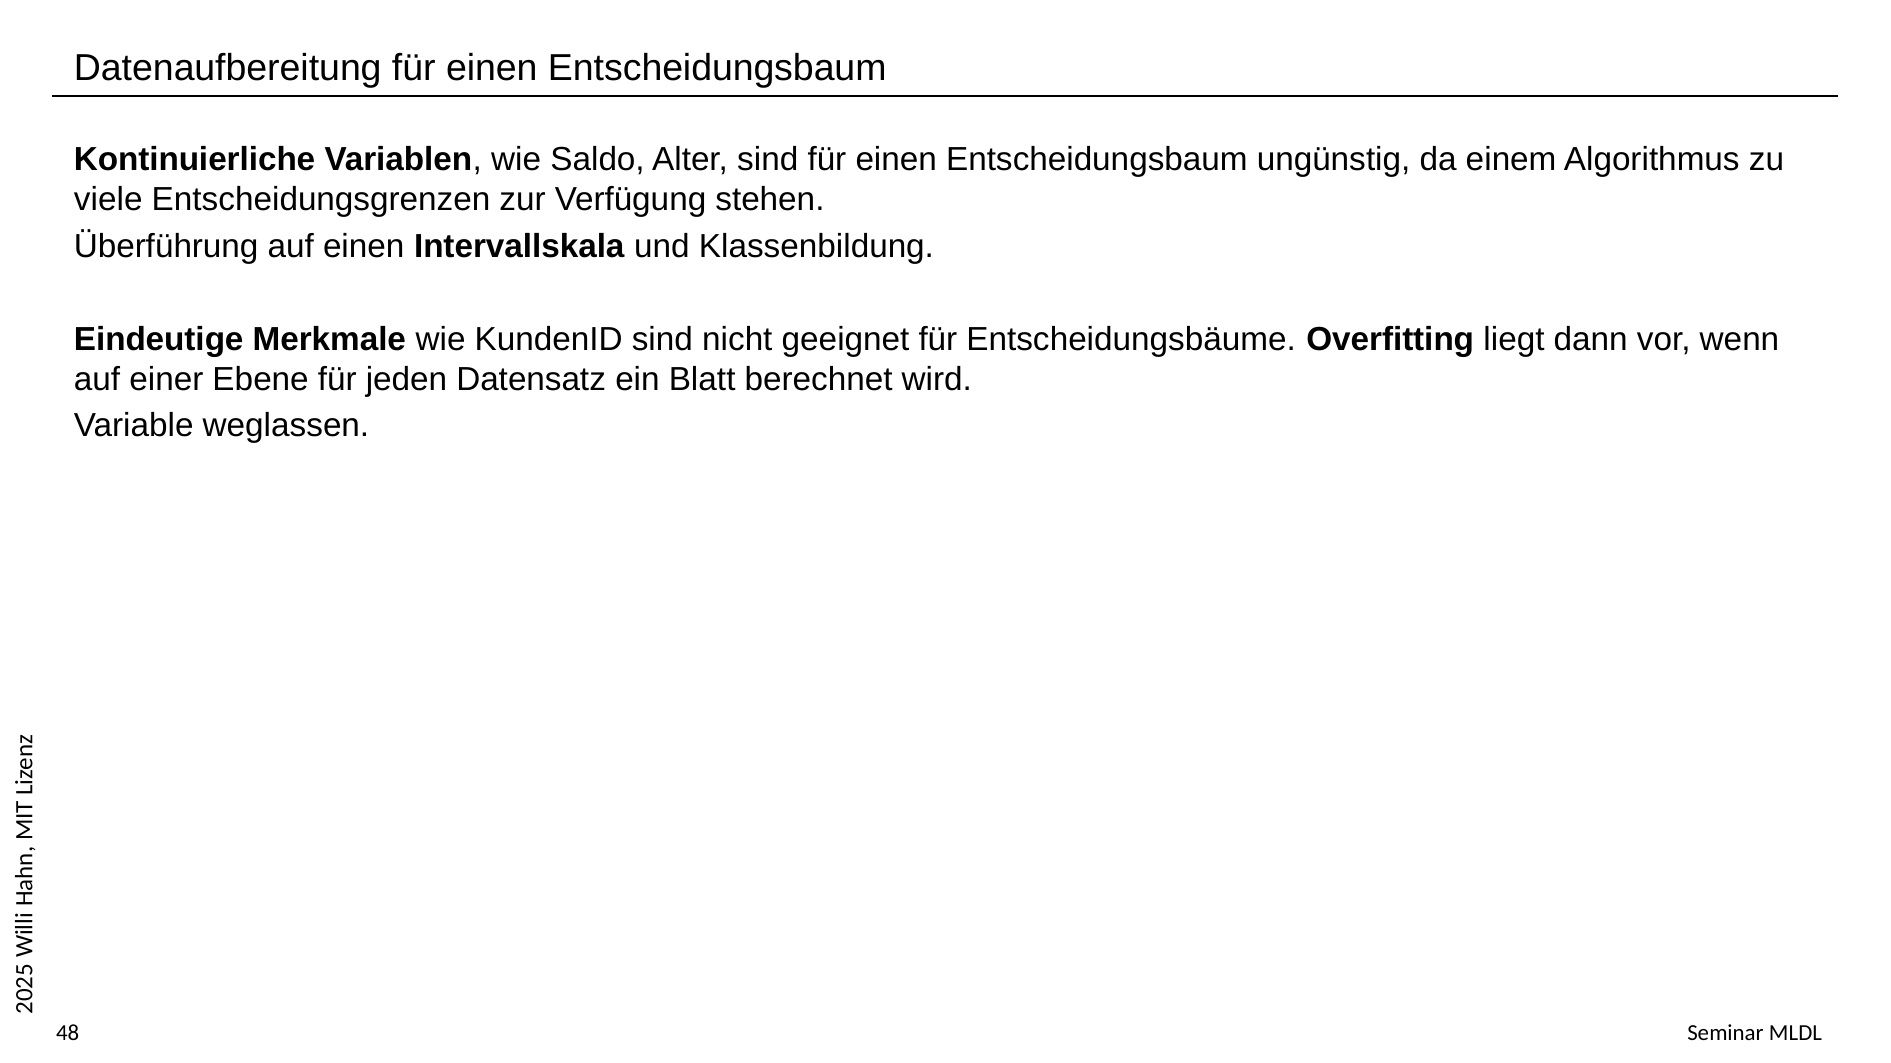

Datenaufbereitung für einen Entscheidungsbaum
Kontinuierliche Variablen, wie Saldo, Alter, sind für einen Entscheidungsbaum ungünstig, da einem Algorithmus zu viele Entscheidungsgrenzen zur Verfügung stehen.
Überführung auf einen Intervallskala und Klassenbildung.

Eindeutige Merkmale wie KundenID sind nicht geeignet für Entscheidungsbäume. Overfitting liegt dann vor, wenn auf einer Ebene für jeden Datensatz ein Blatt berechnet wird.
Variable weglassen.